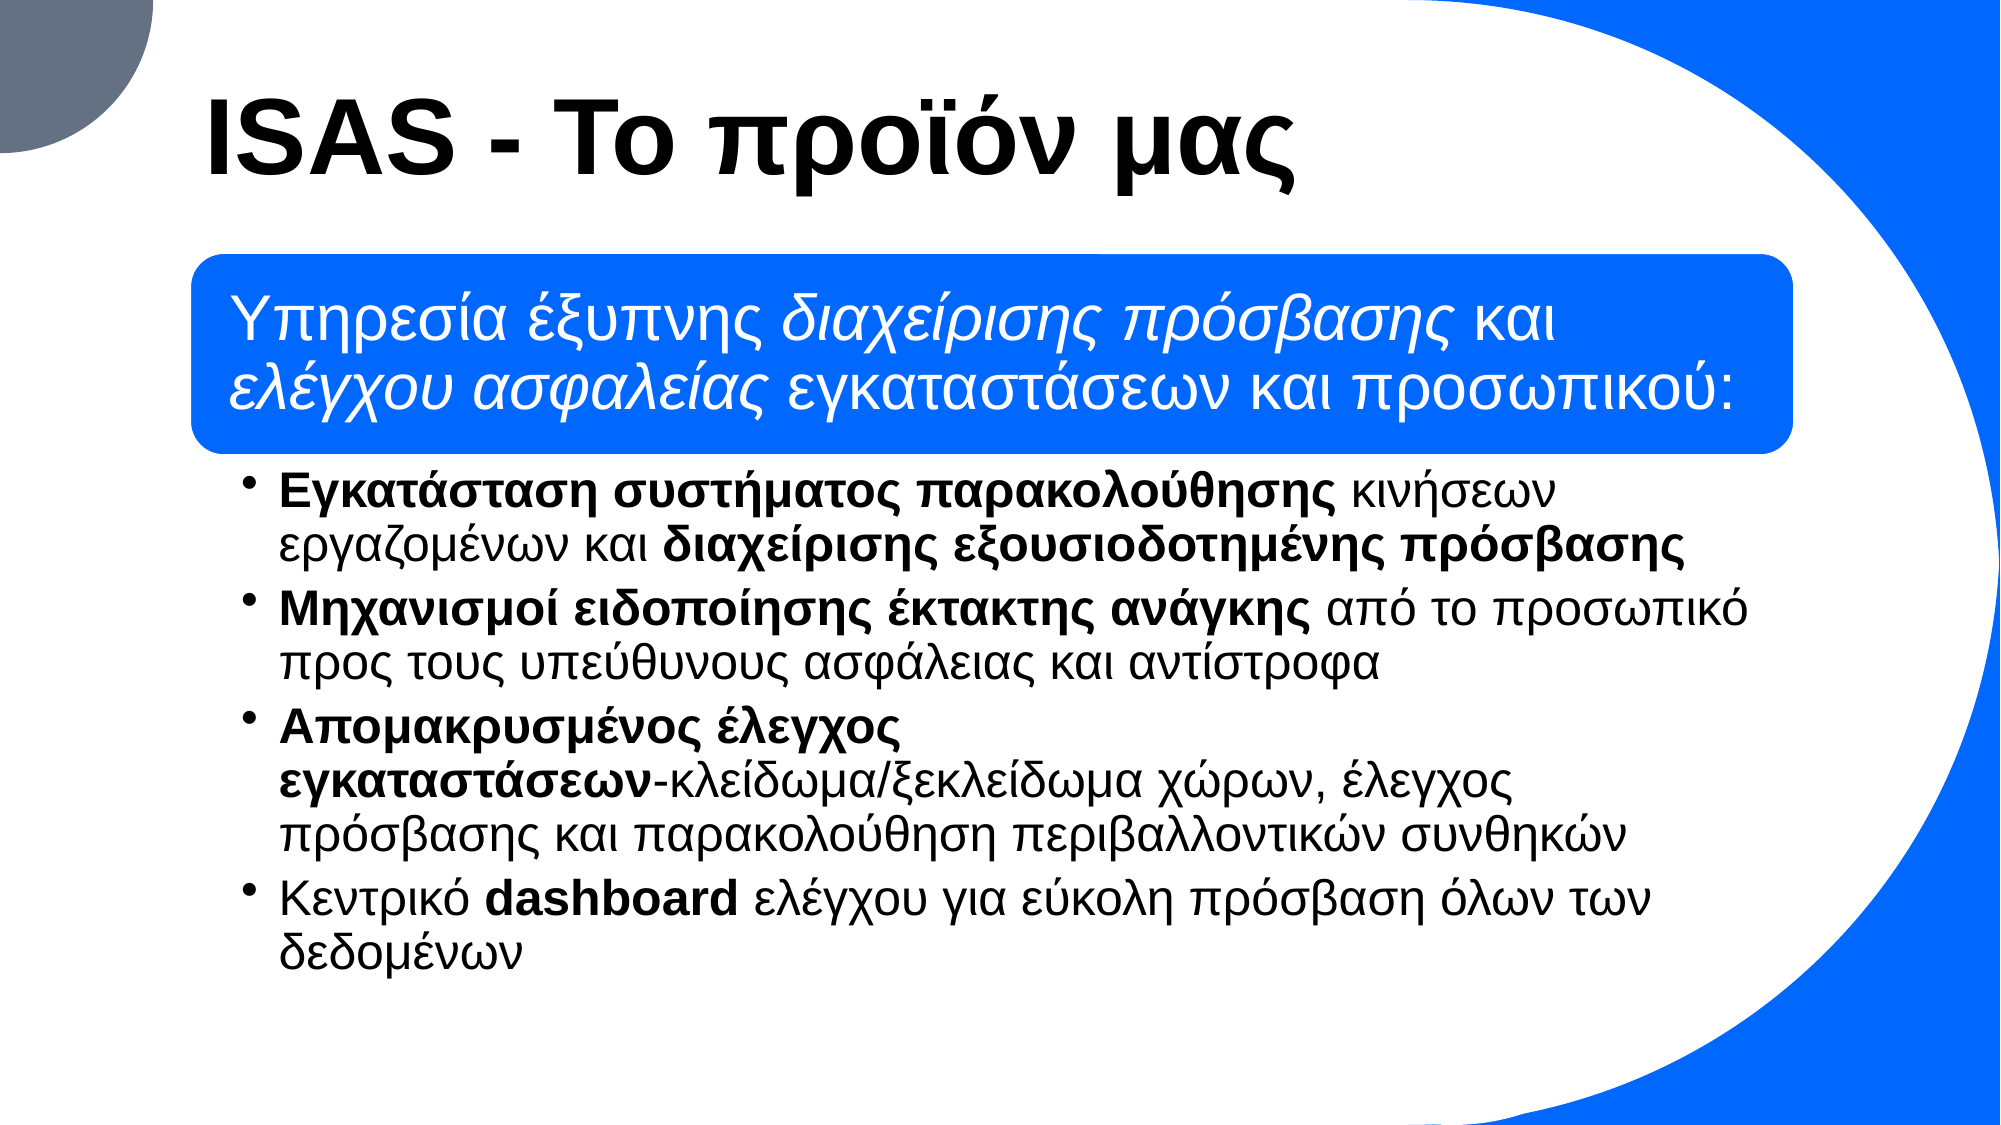

# ISAS - Το προϊόν μας
Υπηρεσία έξυπνης διαχείρισης πρόσβασης και ελέγχου ασφαλείας εγκαταστάσεων και προσωπικού:
Εγκατάσταση συστήματος παρακολούθησης κινήσεων εργαζομένων και διαχείρισης εξουσιοδοτημένης πρόσβασης
Μηχανισμοί ειδοποίησης έκτακτης ανάγκης από το προσωπικό προς τους υπεύθυνους ασφάλειας και αντίστροφα
Απομακρυσμένος έλεγχος εγκαταστάσεων-κλείδωμα/ξεκλείδωμα χώρων, έλεγχος πρόσβασης και παρακολούθηση περιβαλλοντικών συνθηκών
Κεντρικό dashboard ελέγχου για εύκολη πρόσβαση όλων των δεδομένων